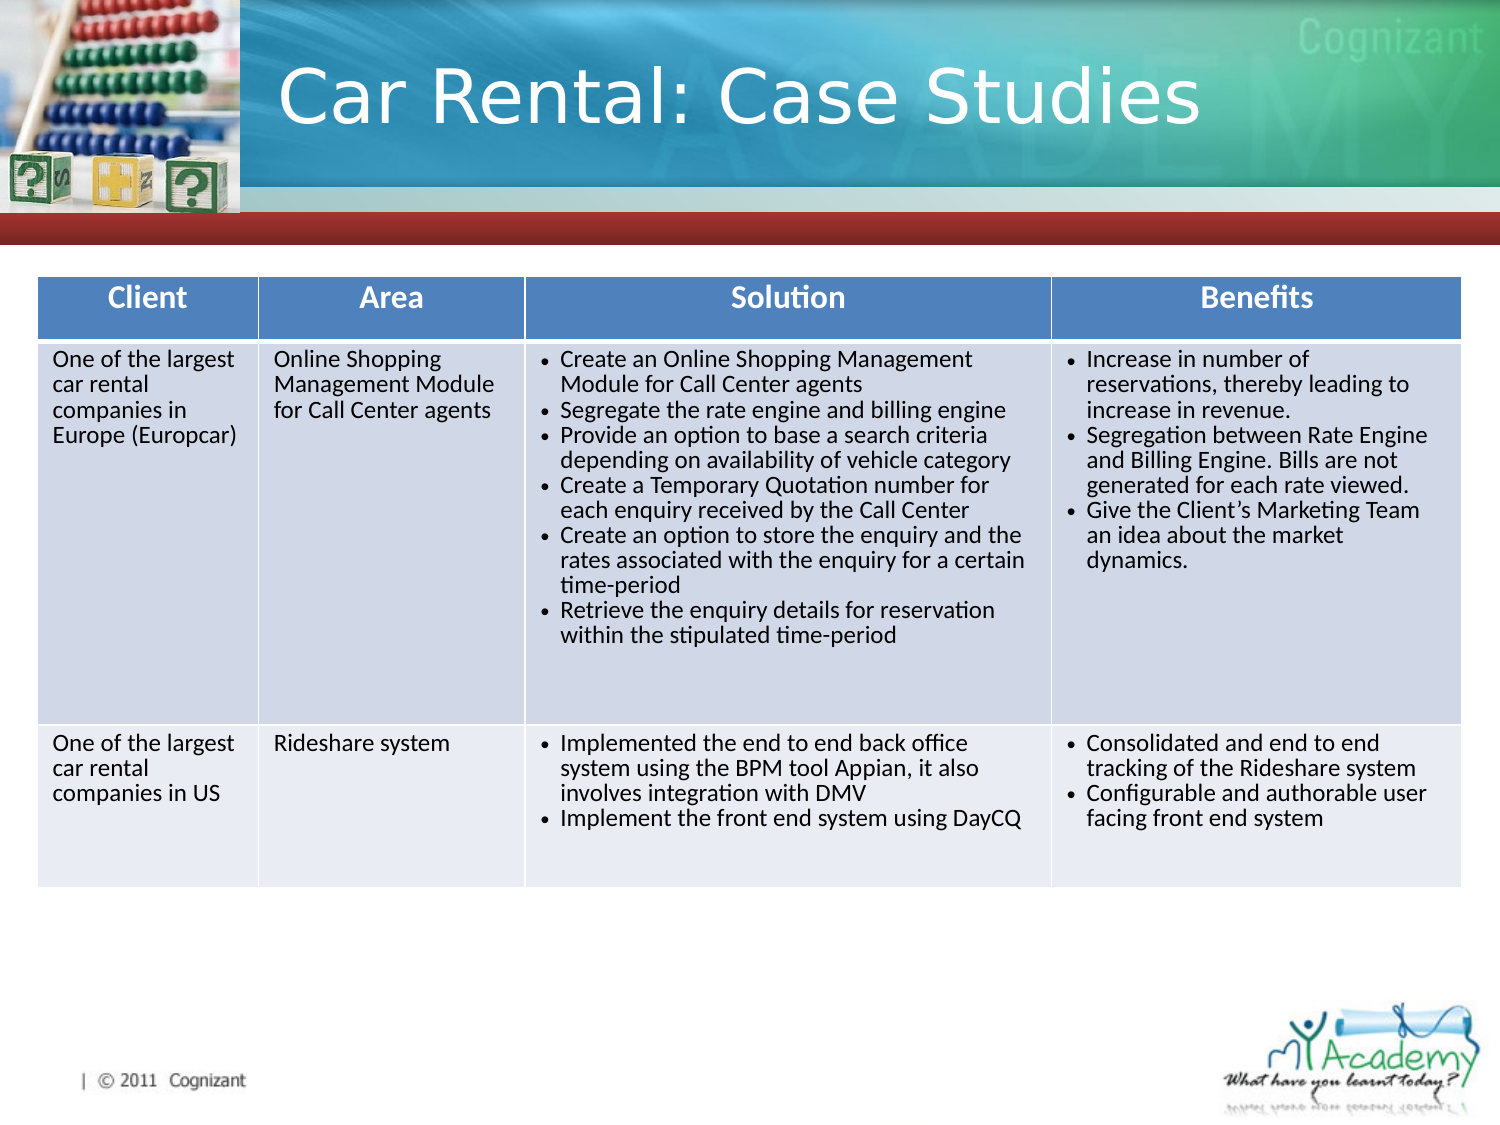

# Car Rental: Case Studies
| Client | Area | Solution | Benefits |
| --- | --- | --- | --- |
| One of the largest car rental companies in Europe (Europcar) | Online Shopping Management Module for Call Center agents | Create an Online Shopping Management Module for Call Center agents Segregate the rate engine and billing engine Provide an option to base a search criteria depending on availability of vehicle category Create a Temporary Quotation number for each enquiry received by the Call Center Create an option to store the enquiry and the rates associated with the enquiry for a certain time-period Retrieve the enquiry details for reservation within the stipulated time-period | Increase in number of reservations, thereby leading to increase in revenue. Segregation between Rate Engine and Billing Engine. Bills are not generated for each rate viewed. Give the Client’s Marketing Team an idea about the market dynamics. |
| One of the largest car rental companies in US | Rideshare system | Implemented the end to end back office system using the BPM tool Appian, it also involves integration with DMV Implement the front end system using DayCQ | Consolidated and end to end tracking of the Rideshare system Configurable and authorable user facing front end system |